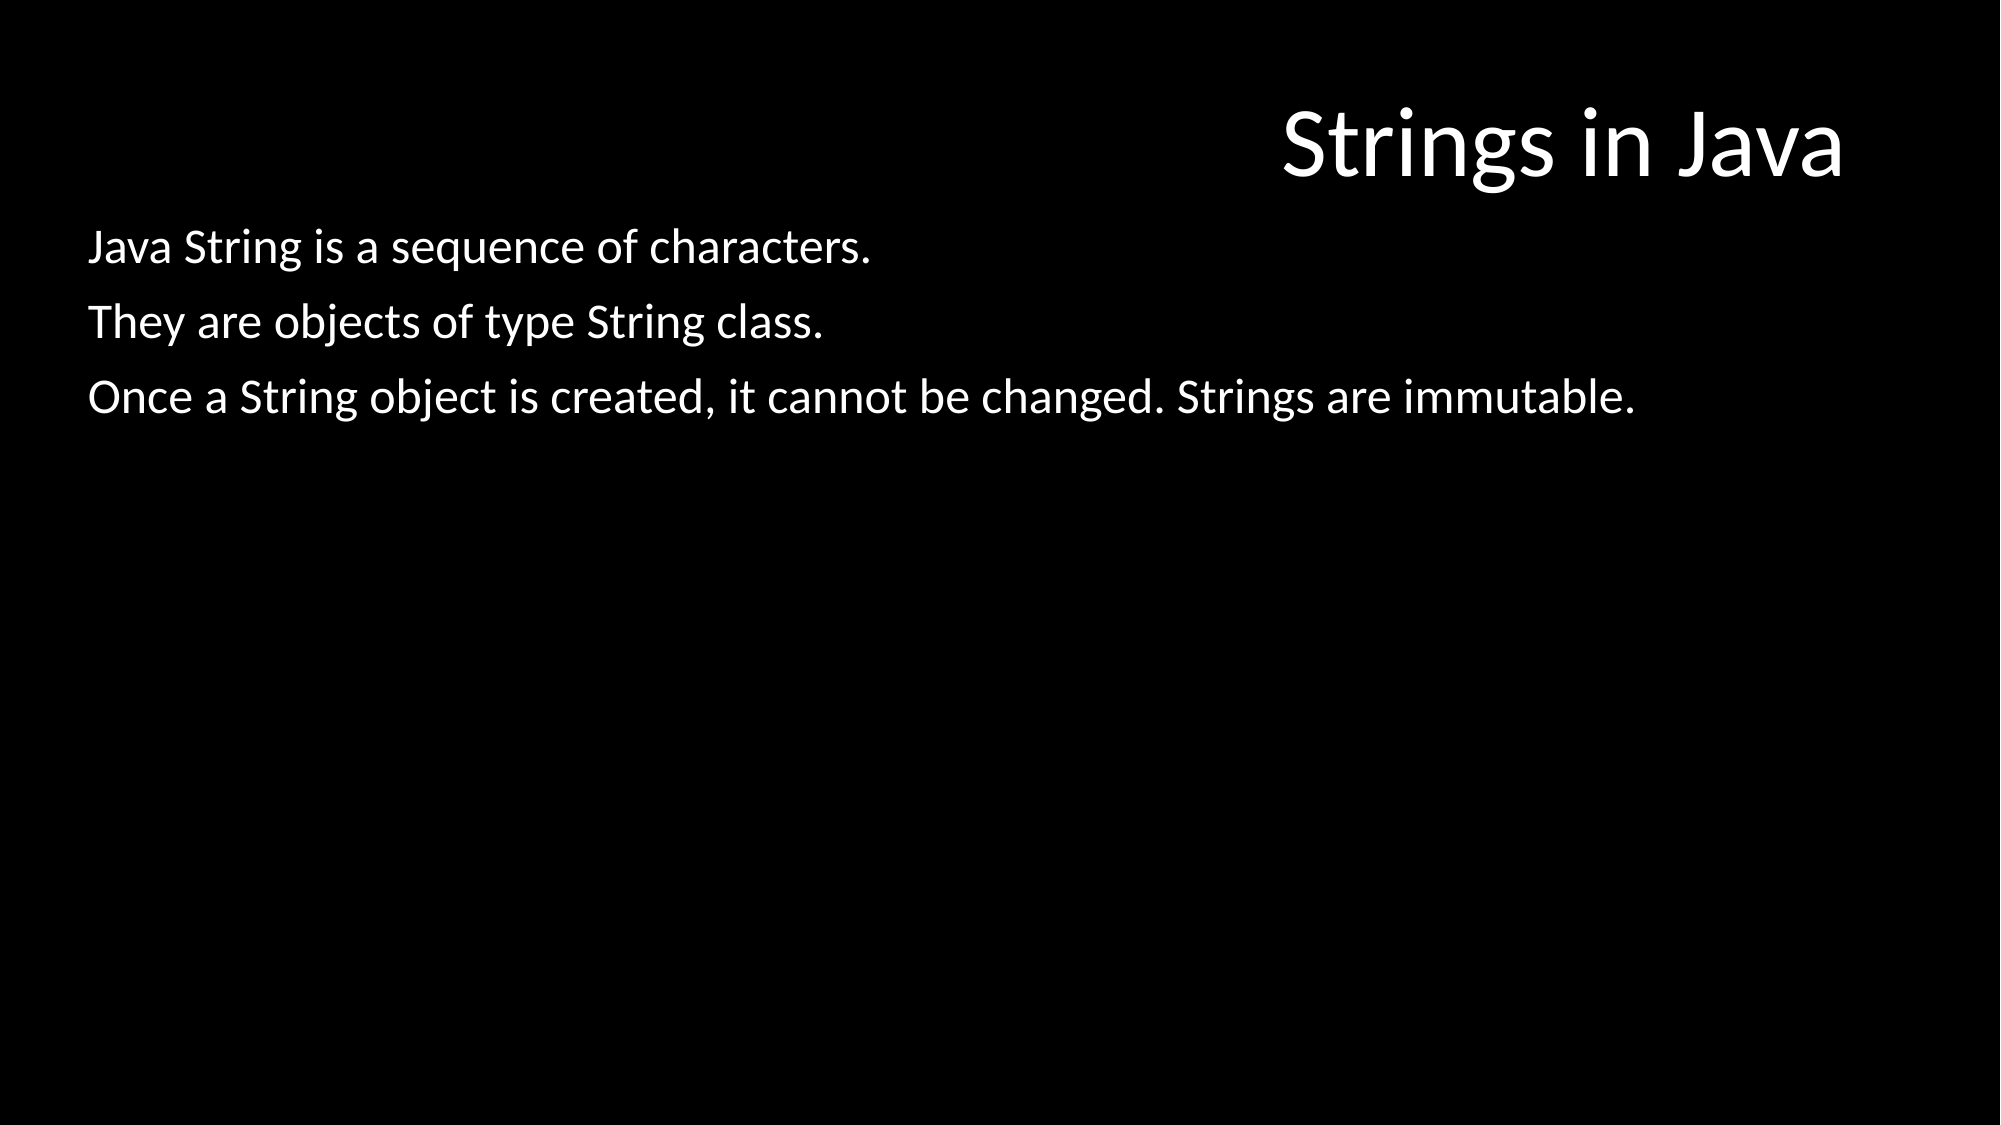

# Strings in Java
Java String is a sequence of characters.
They are objects of type String class.
Once a String object is created, it cannot be changed. Strings are immutable.